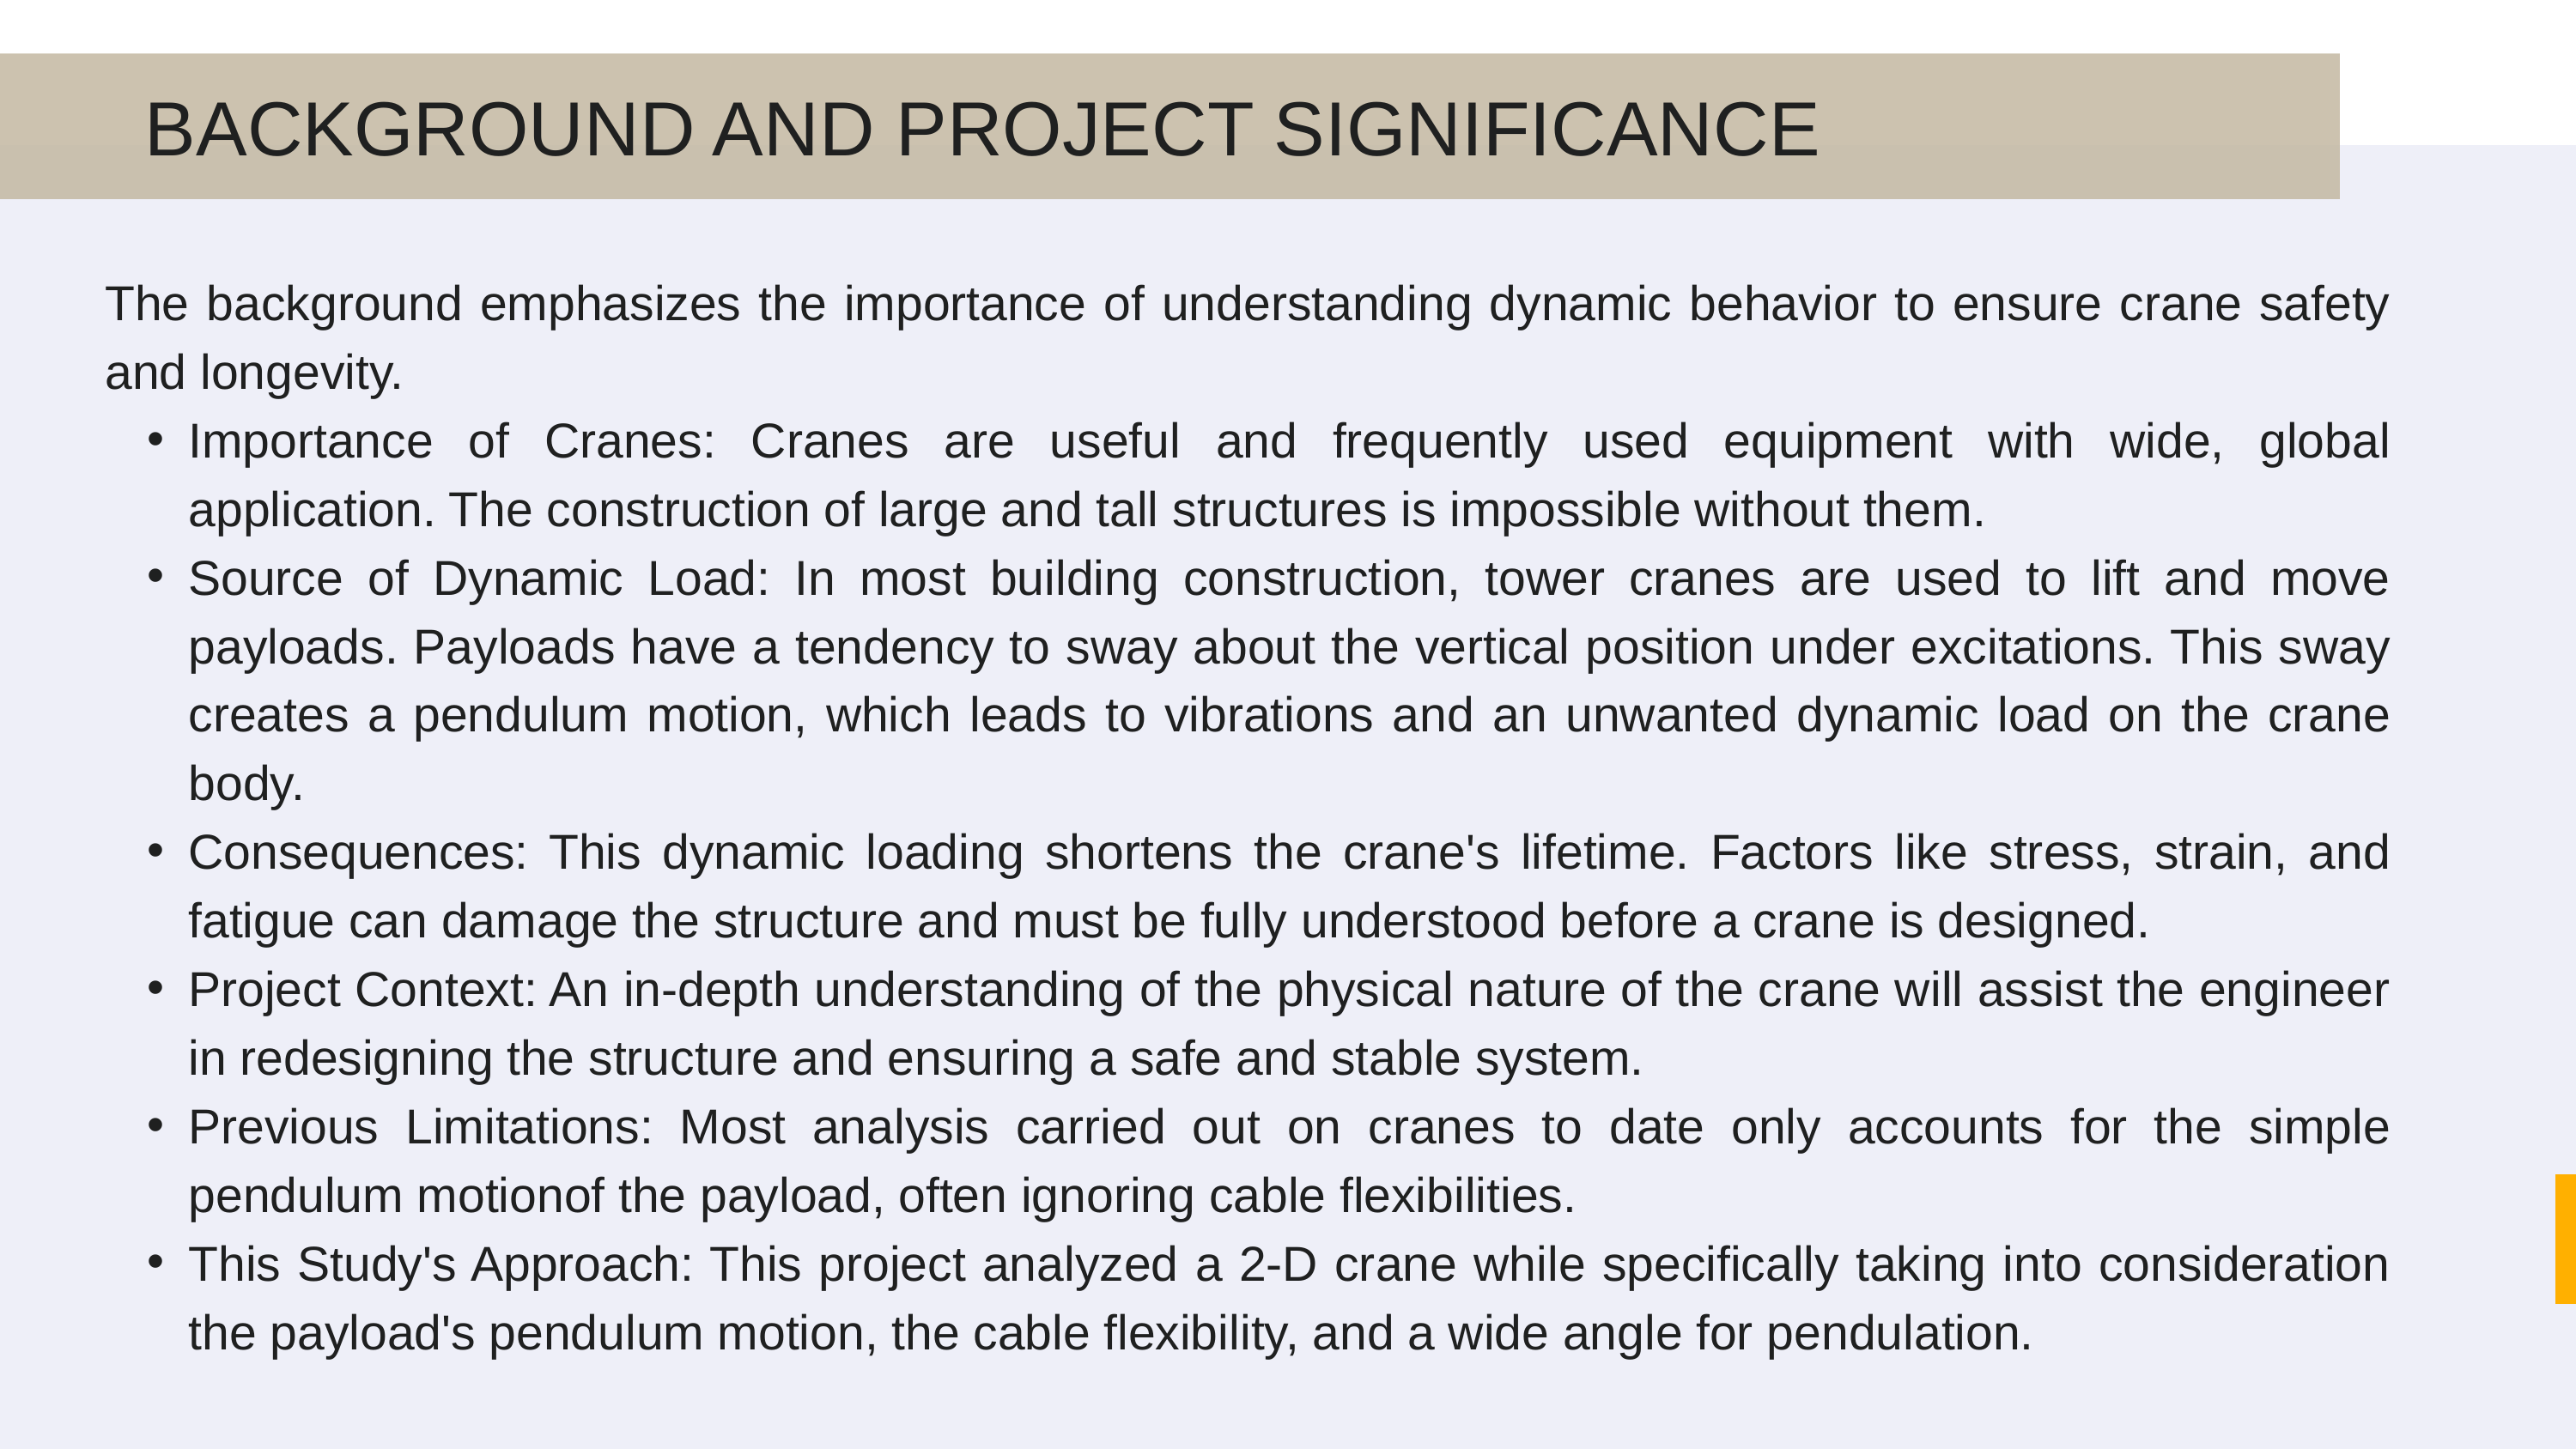

BACKGROUND AND PROJECT SIGNIFICANCE
The background emphasizes the importance of understanding dynamic behavior to ensure crane safety and longevity.
Importance of Cranes: Cranes are useful and frequently used equipment with wide, global application. The construction of large and tall structures is impossible without them.
Source of Dynamic Load: In most building construction, tower cranes are used to lift and move payloads. Payloads have a tendency to sway about the vertical position under excitations. This sway creates a pendulum motion, which leads to vibrations and an unwanted dynamic load on the crane body.
Consequences: This dynamic loading shortens the crane's lifetime. Factors like stress, strain, and fatigue can damage the structure and must be fully understood before a crane is designed.
Project Context: An in-depth understanding of the physical nature of the crane will assist the engineer in redesigning the structure and ensuring a safe and stable system.
Previous Limitations: Most analysis carried out on cranes to date only accounts for the simple pendulum motionof the payload, often ignoring cable flexibilities.
This Study's Approach: This project analyzed a 2-D crane while specifically taking into consideration the payload's pendulum motion, the cable flexibility, and a wide angle for pendulation.